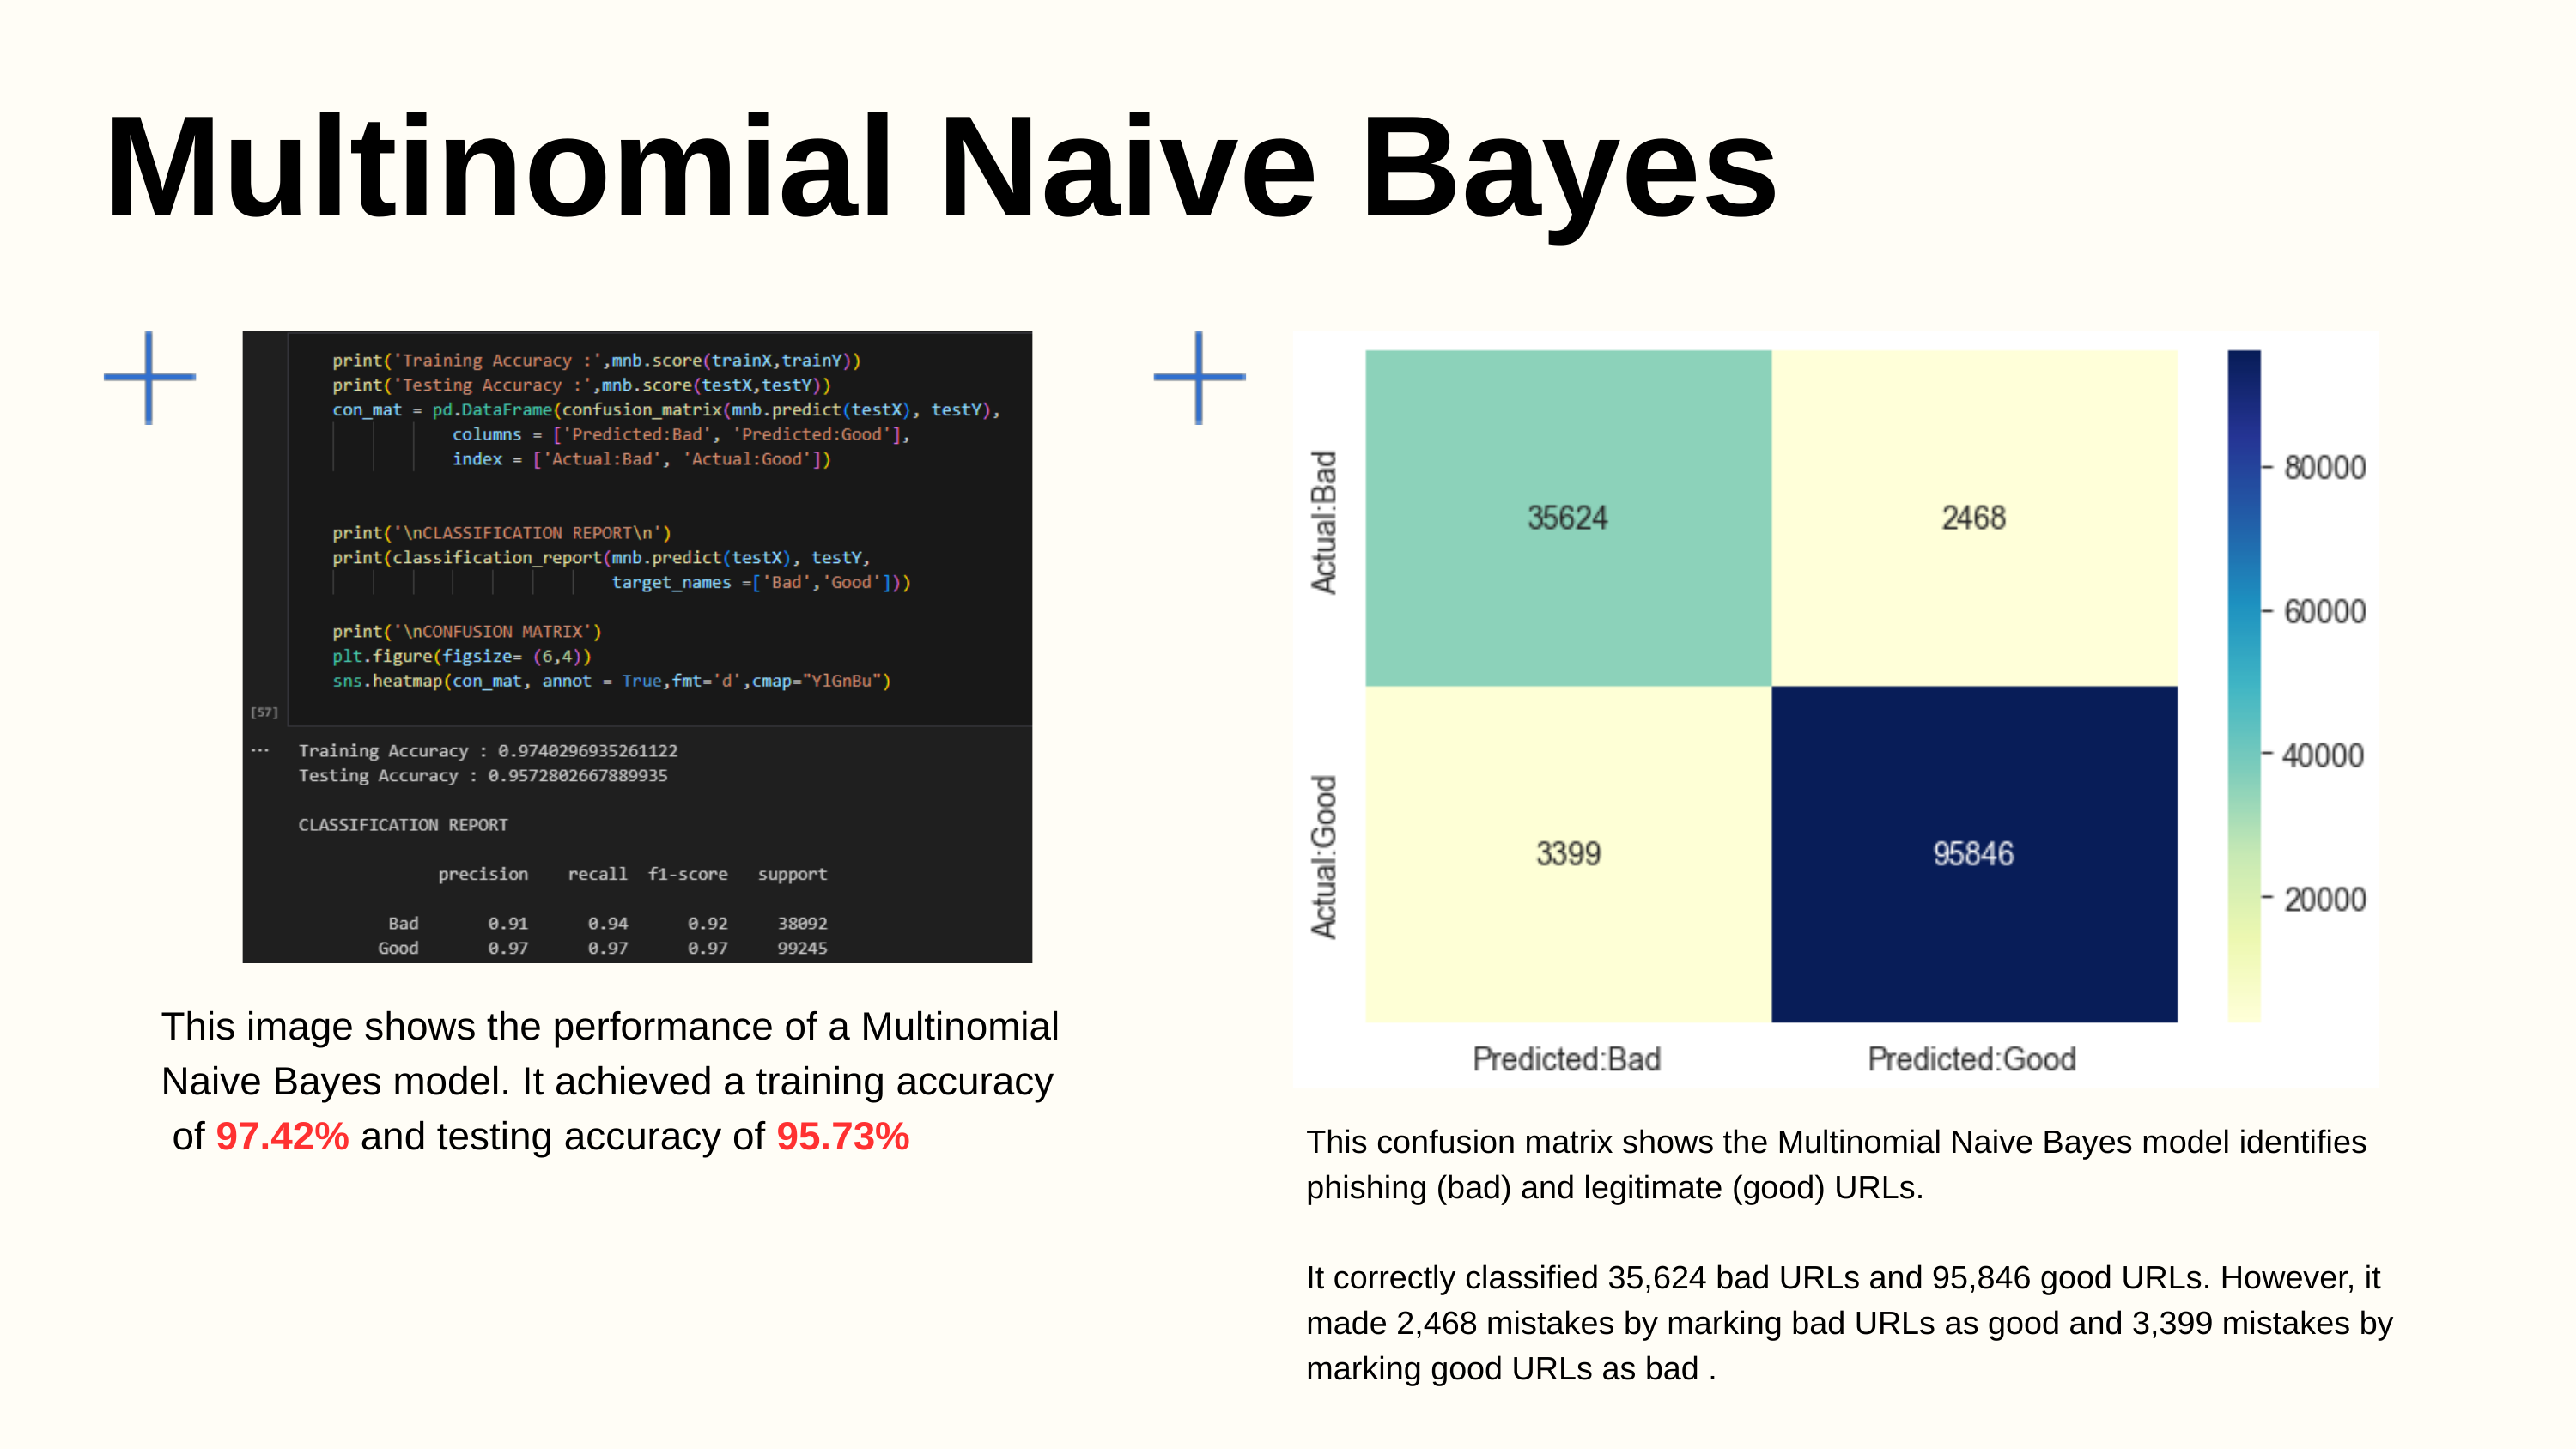

Multinomial Naive Bayes

This image shows the performance of a Multinomial Naive Bayes model. It achieved a training accuracy
 of 97.42% and testing accuracy of 95.73%
This confusion matrix shows the Multinomial Naive Bayes model identifies phishing (bad) and legitimate (good) URLs.

It correctly classified 35,624 bad URLs and 95,846 good URLs. However, it made 2,468 mistakes by marking bad URLs as good and 3,399 mistakes by marking good URLs as bad .